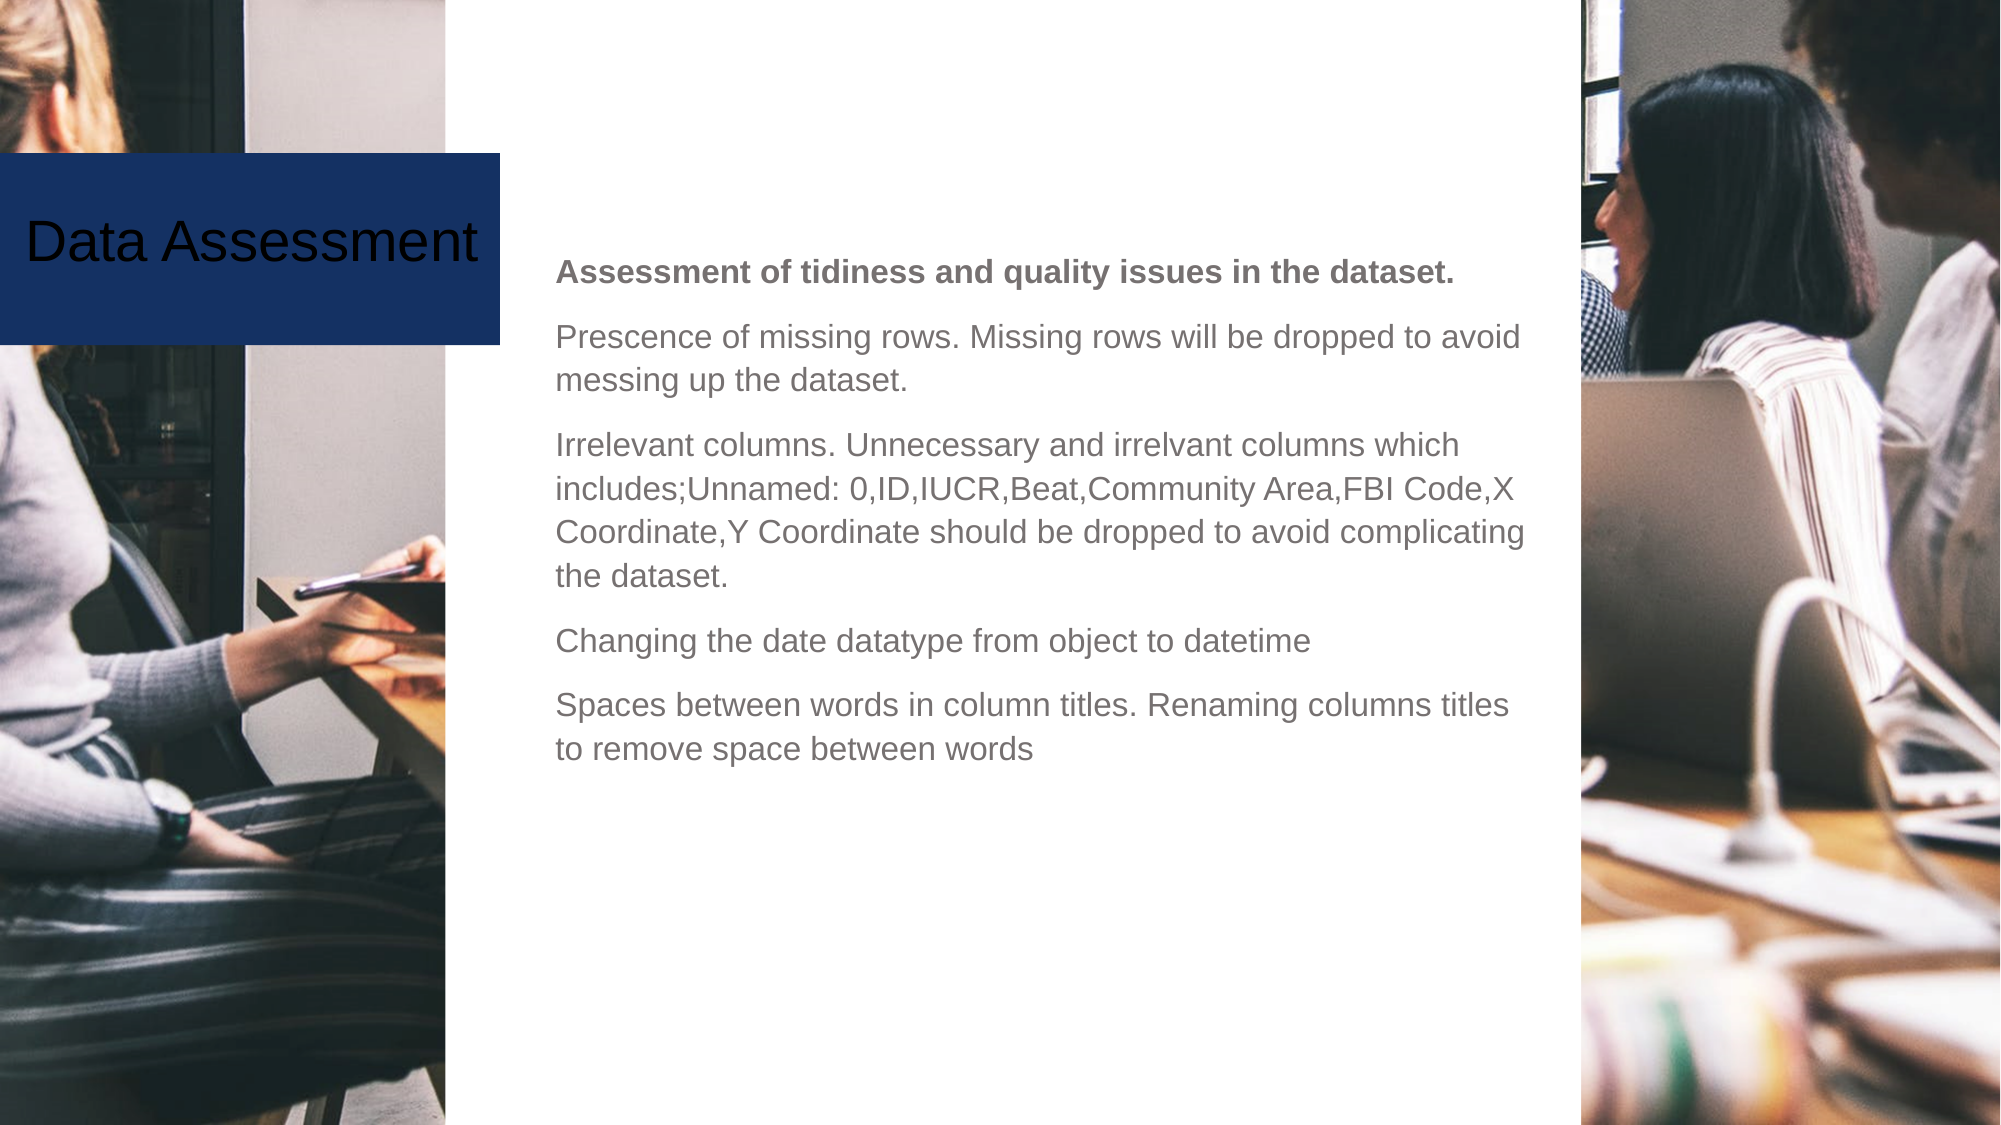

Data Assessment
Assessment of tidiness and quality issues in the dataset.
Prescence of missing rows. Missing rows will be dropped to avoid messing up the dataset.
Irrelevant columns. Unnecessary and irrelvant columns which includes;Unnamed: 0,ID,IUCR,Beat,Community Area,FBI Code,X Coordinate,Y Coordinate should be dropped to avoid complicating the dataset.
Changing the date datatype from object to datetime
Spaces between words in column titles. Renaming columns titles to remove space between words